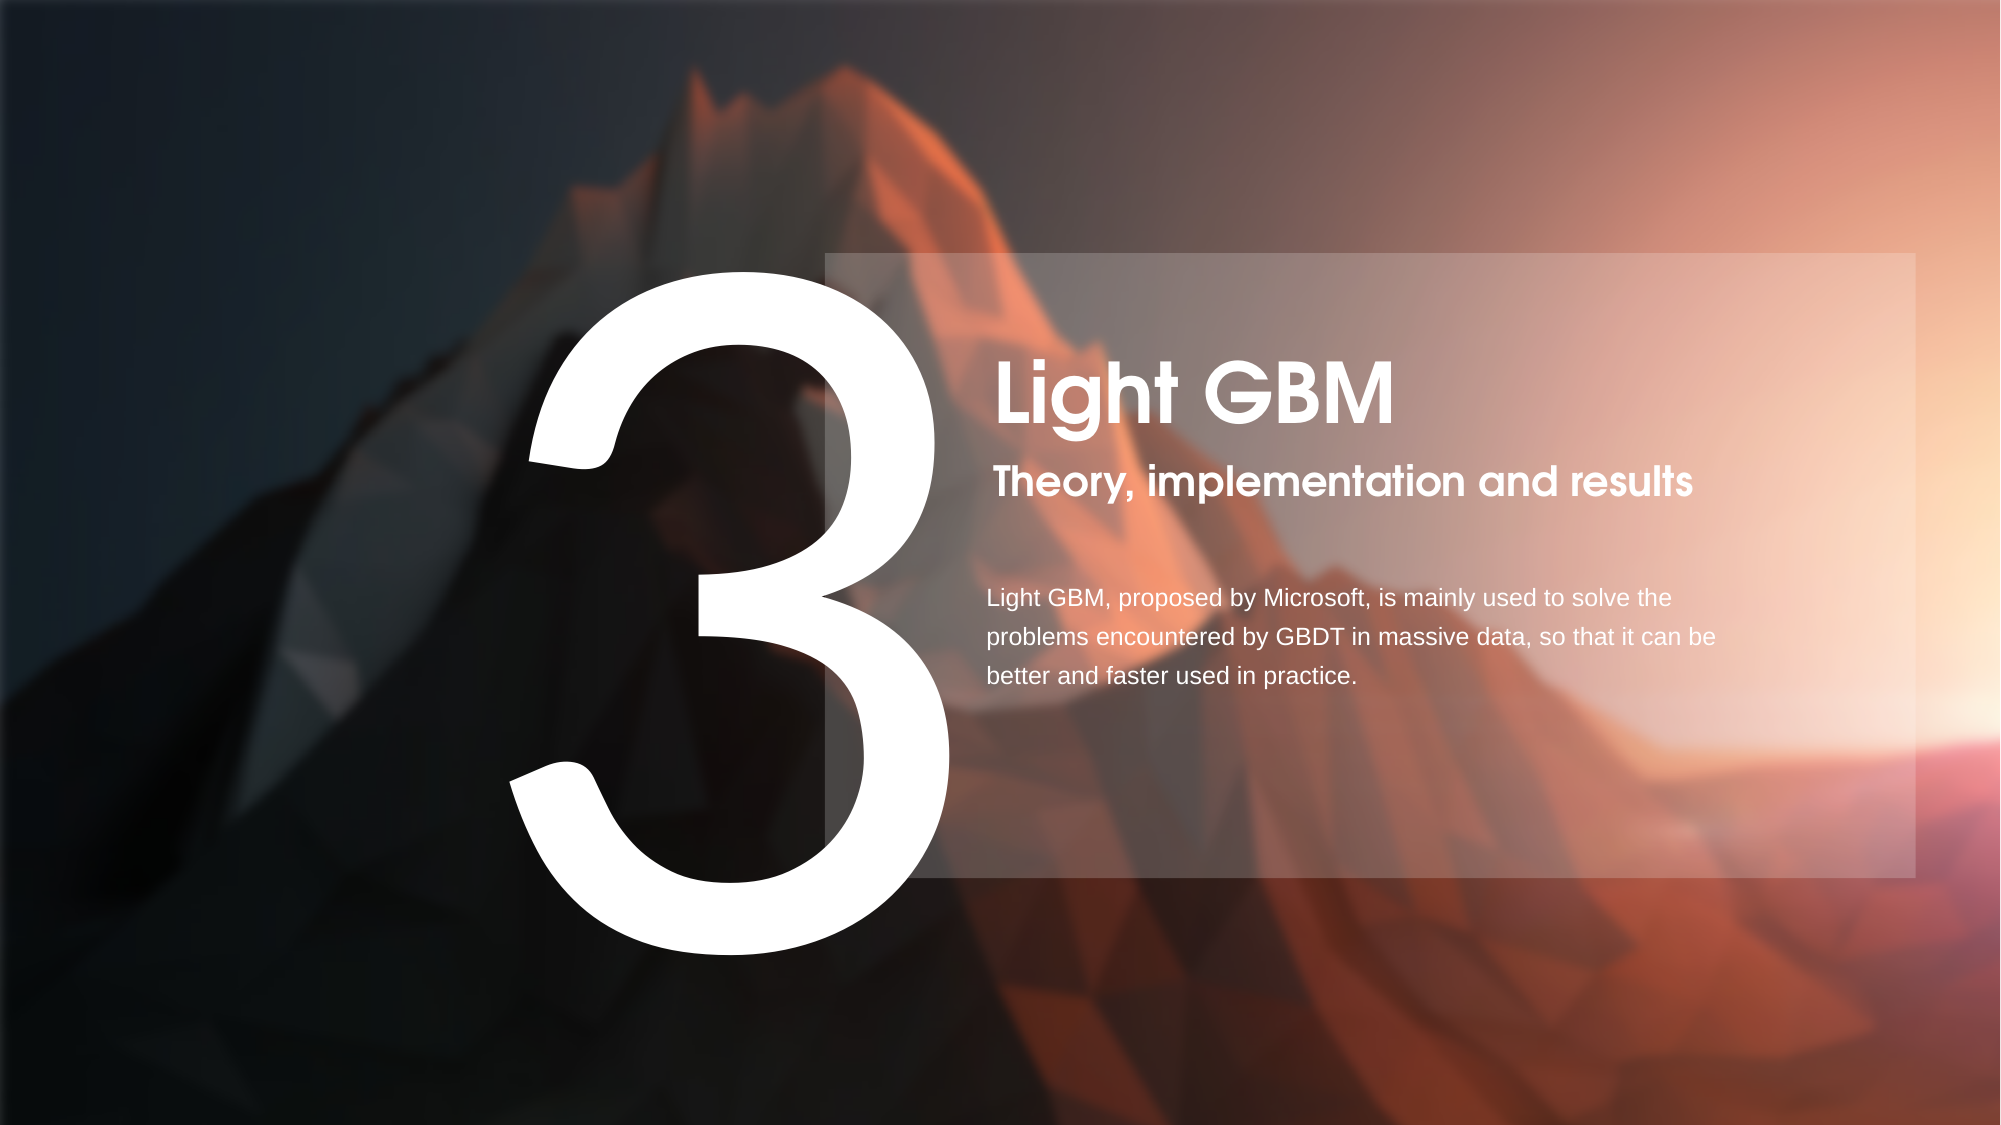

3

Light GBM
Theory, implementation and results
Light GBM, proposed by Microsoft, is mainly used to solve the problems encountered by GBDT in massive data, so that it can be better and faster used in practice.